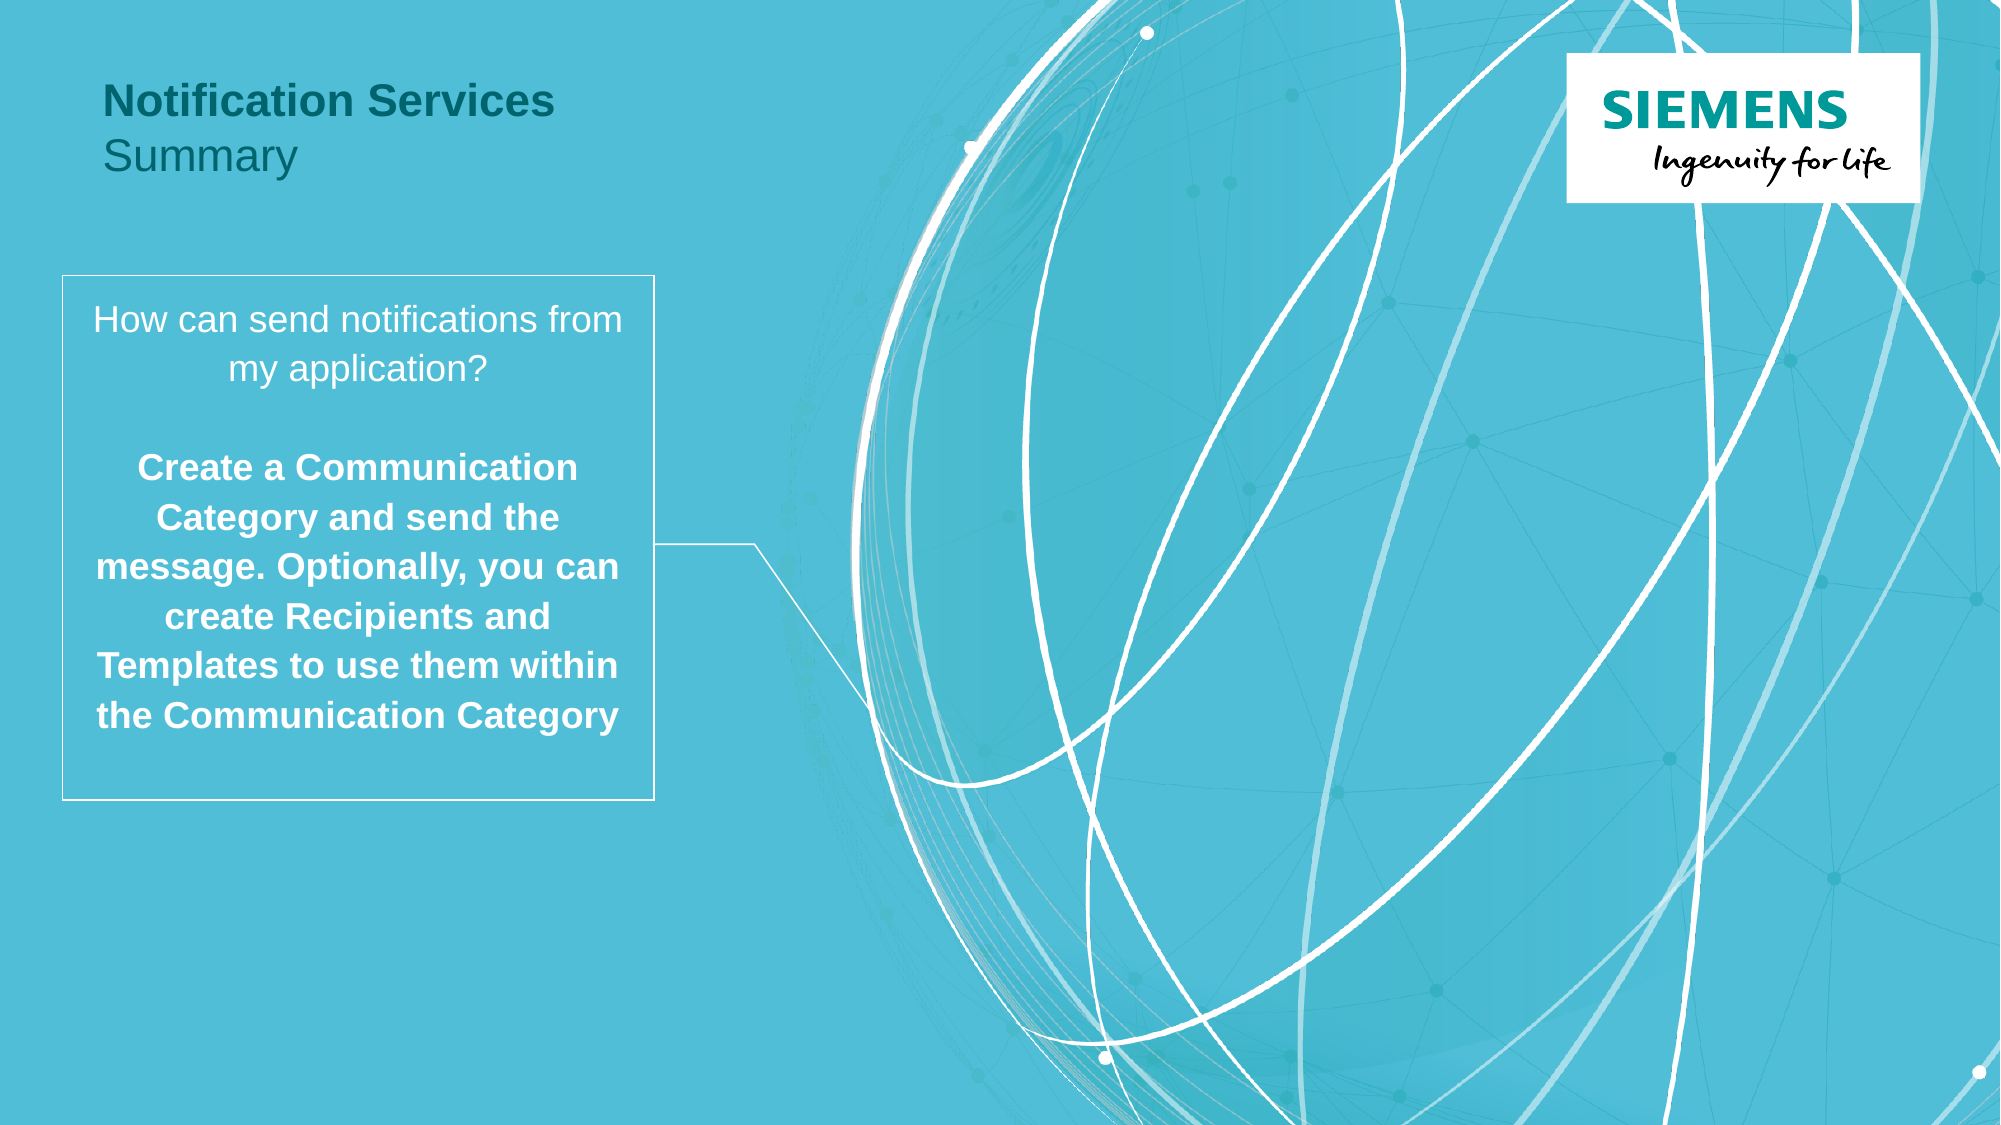

# Notification Services Summary
How can send notifications from my application?

Create a Communication Category and send the message. Optionally, you can create Recipients and Templates to use them within the Communication Category